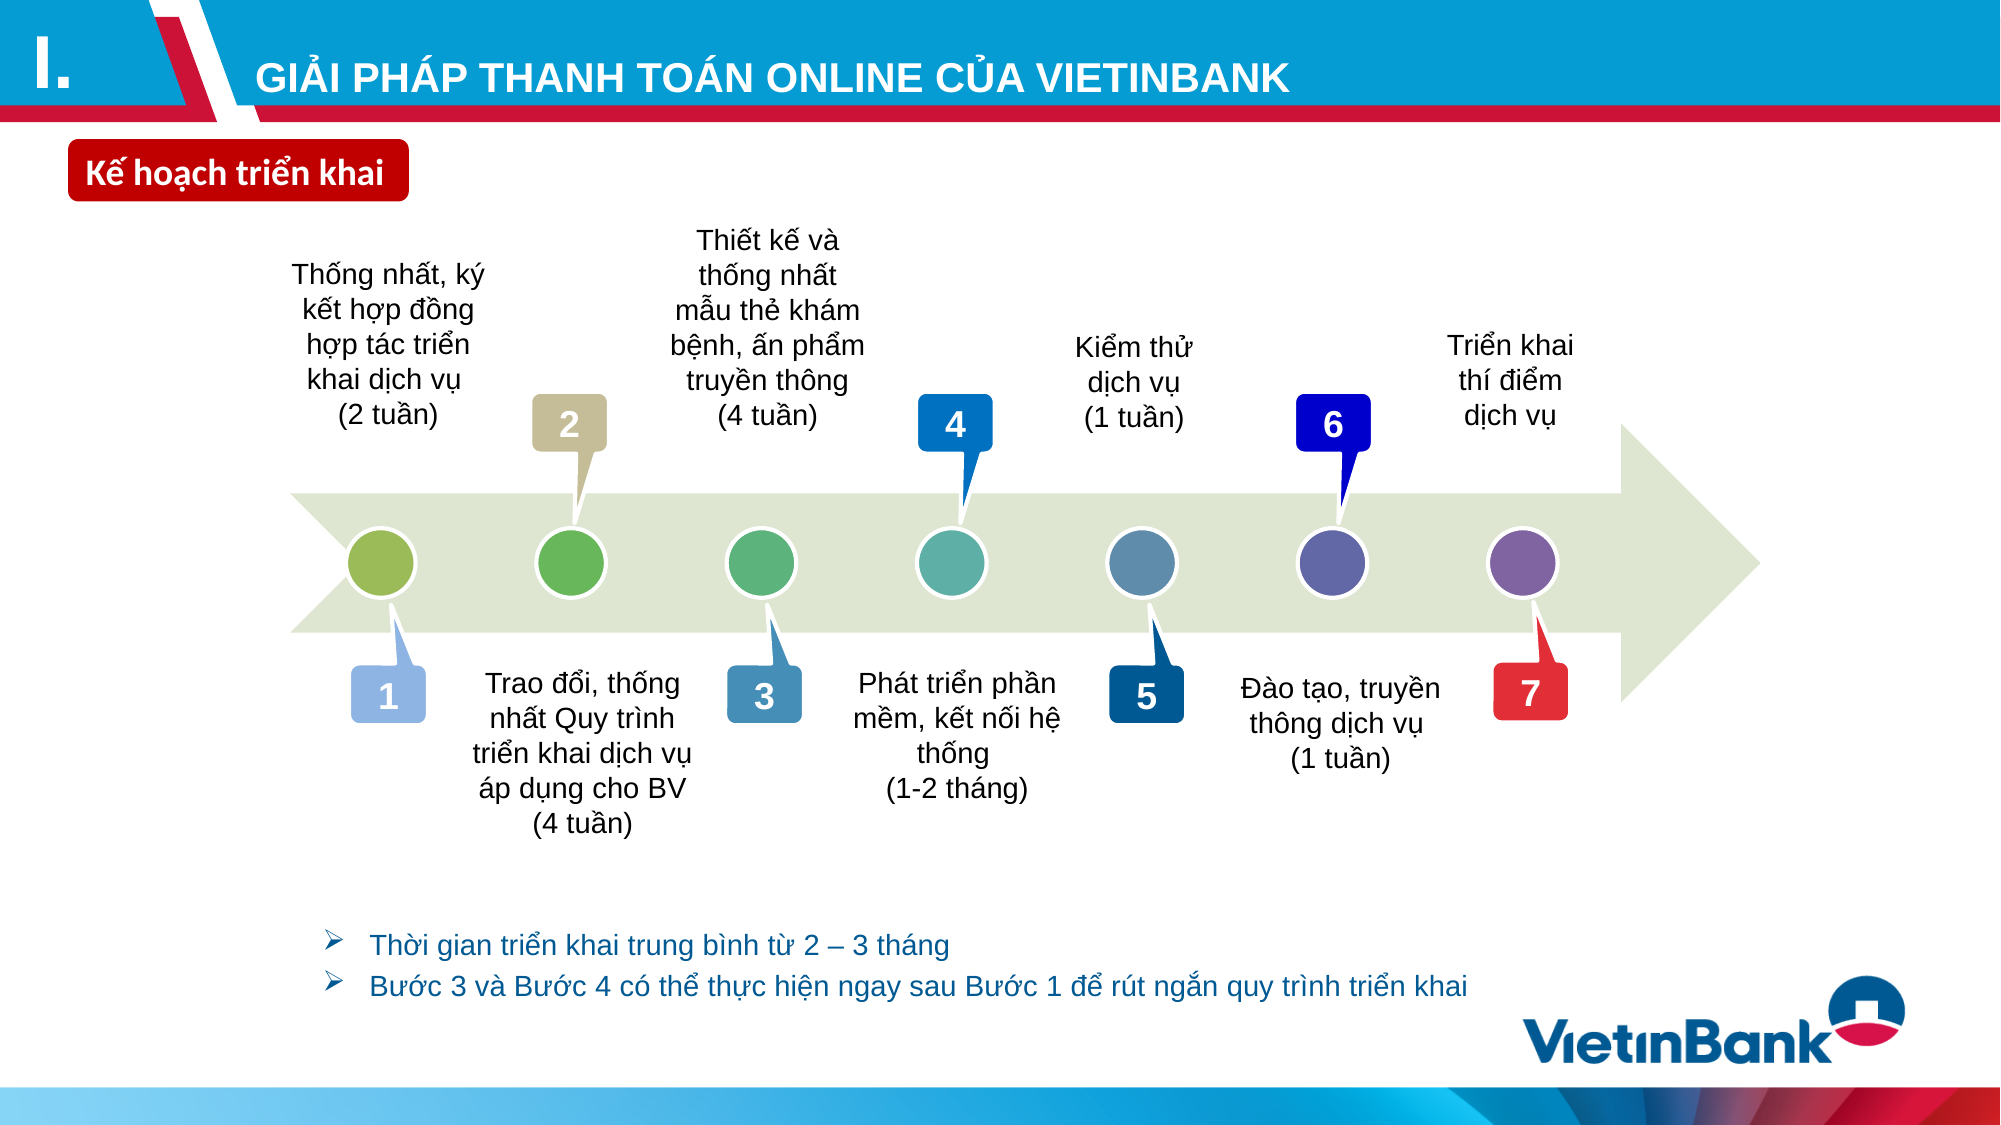

I.
# GIẢI PHÁP THANH TOÁN ONLINE CỦA VIETINBANK
Kế hoạch triển khai
Thiết kế và thống nhất mẫu thẻ khám bệnh, ấn phẩm truyền thông
(4 tuần)

Thống nhất, ký kết hợp đồng hợp tác triển khai dịch vụ
(2 tuần)
Triển khai thí điểm dịch vụ
Kiểm thử dịch vụ
(1 tuần)
2
4
6
Phát triển phần mềm, kết nối hệ thống
(1-2 tháng)
Trao đổi, thống nhất Quy trình triển khai dịch vụ áp dụng cho BV
(4 tuần)
7
Đào tạo, truyền thông dịch vụ
(1 tuần)
1
3
5
Thời gian triển khai trung bình từ 2 – 3 tháng
Bước 3 và Bước 4 có thể thực hiện ngay sau Bước 1 để rút ngắn quy trình triển khai